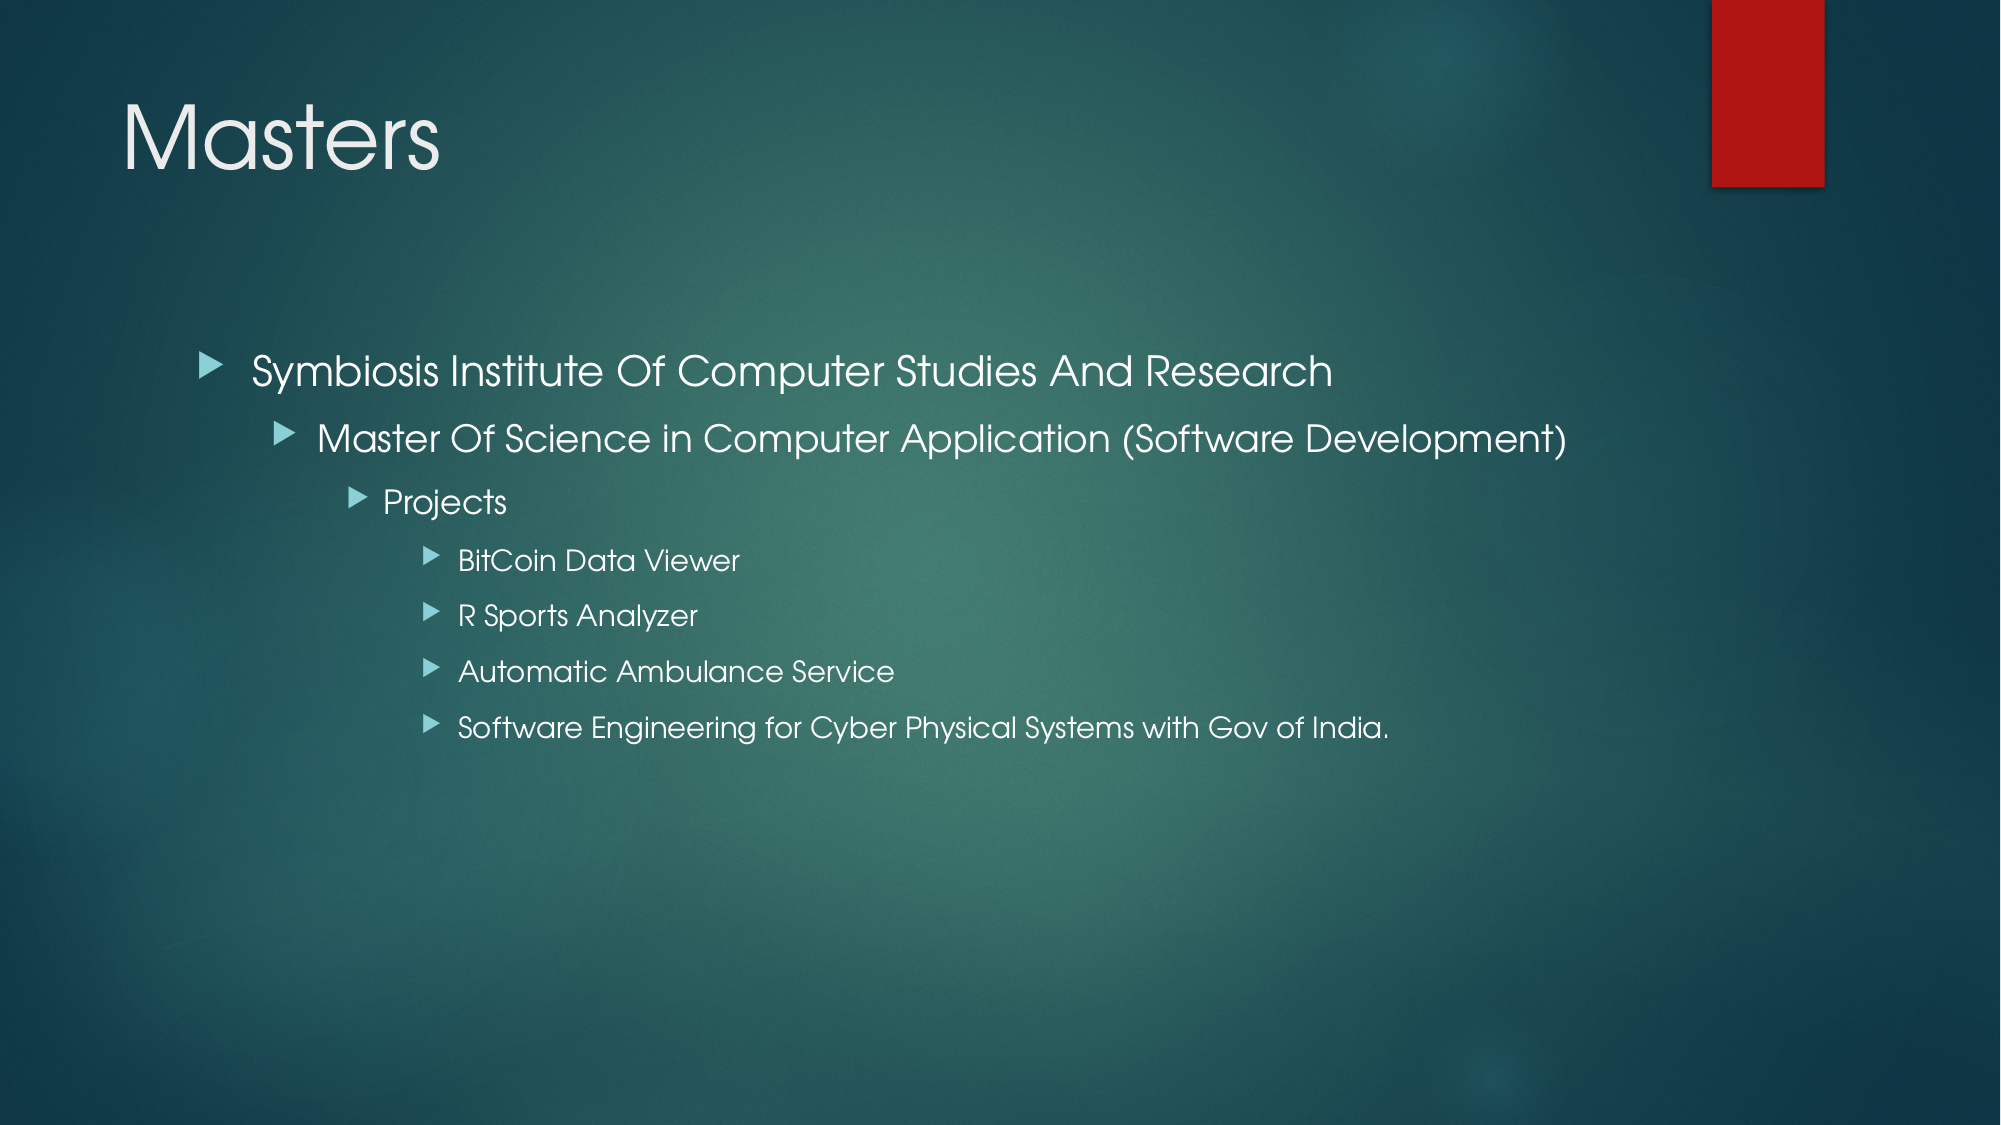

# Masters
Symbiosis Institute Of Computer Studies And Research
Master Of Science in Computer Application (Software Development)
Projects
BitCoin Data Viewer
R Sports Analyzer
Automatic Ambulance Service
Software Engineering for Cyber Physical Systems with Gov of India.